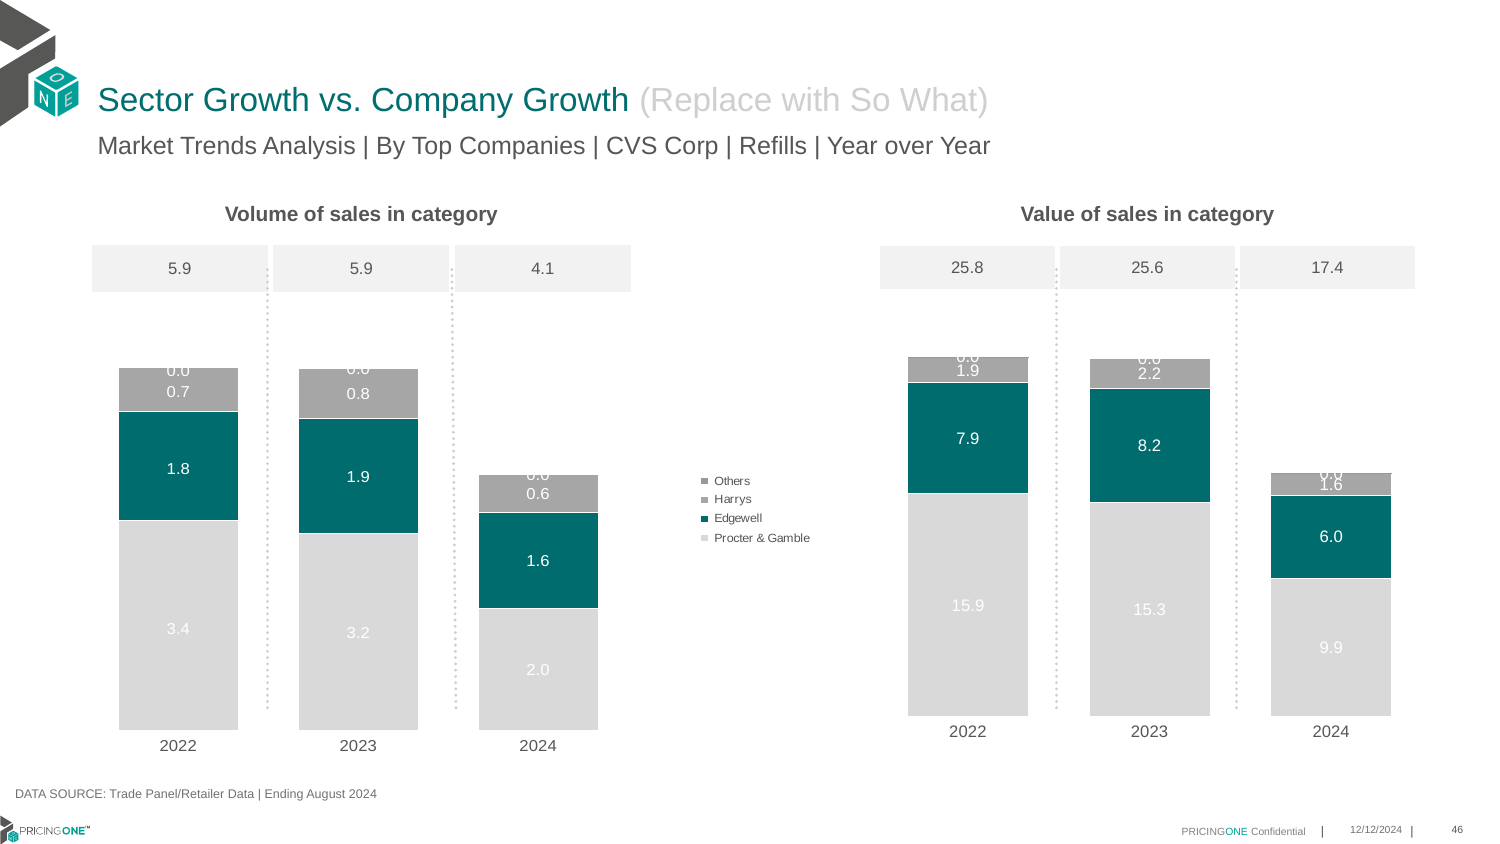

# Sector Growth vs. Company Growth (Replace with So What)
Market Trends Analysis | By Top Companies | CVS Corp | Refills | Year over Year
| Value of sales in category |  |  |
| --- | --- | --- |
| 25.8 | 25.6 | 17.4 |
| Volume of sales in category |  |  |
| --- | --- | --- |
| 5.9 | 5.9 | 4.1 |

### Chart

| Category | Procter & Gamble | Edgewell | Harrys | Others |
|---|---|---|---|---|
| 2022 | 15.945595 | 7.935576 | 1.879103 | 0.000917 |
| 2023 | 15.288167 | 8.177952 | 2.153204 | 0.006356 |
| 2024 | 9.88561 | 5.953432 | 1.580268 | 0.006454 |

### Chart

| Category | Procter & Gamble | Edgewell | Harrys | Others |
|---|---|---|---|---|
| 2022 | 3.388979 | 1.771143 | 0.707521 | 0.000681 |
| 2023 | 3.175994 | 1.86311 | 0.800634 | 0.012406 |
| 2024 | 1.967161 | 1.563284 | 0.598807 | 0.012328 |
DATA SOURCE: Trade Panel/Retailer Data | Ending August 2024

12/12/2024
46